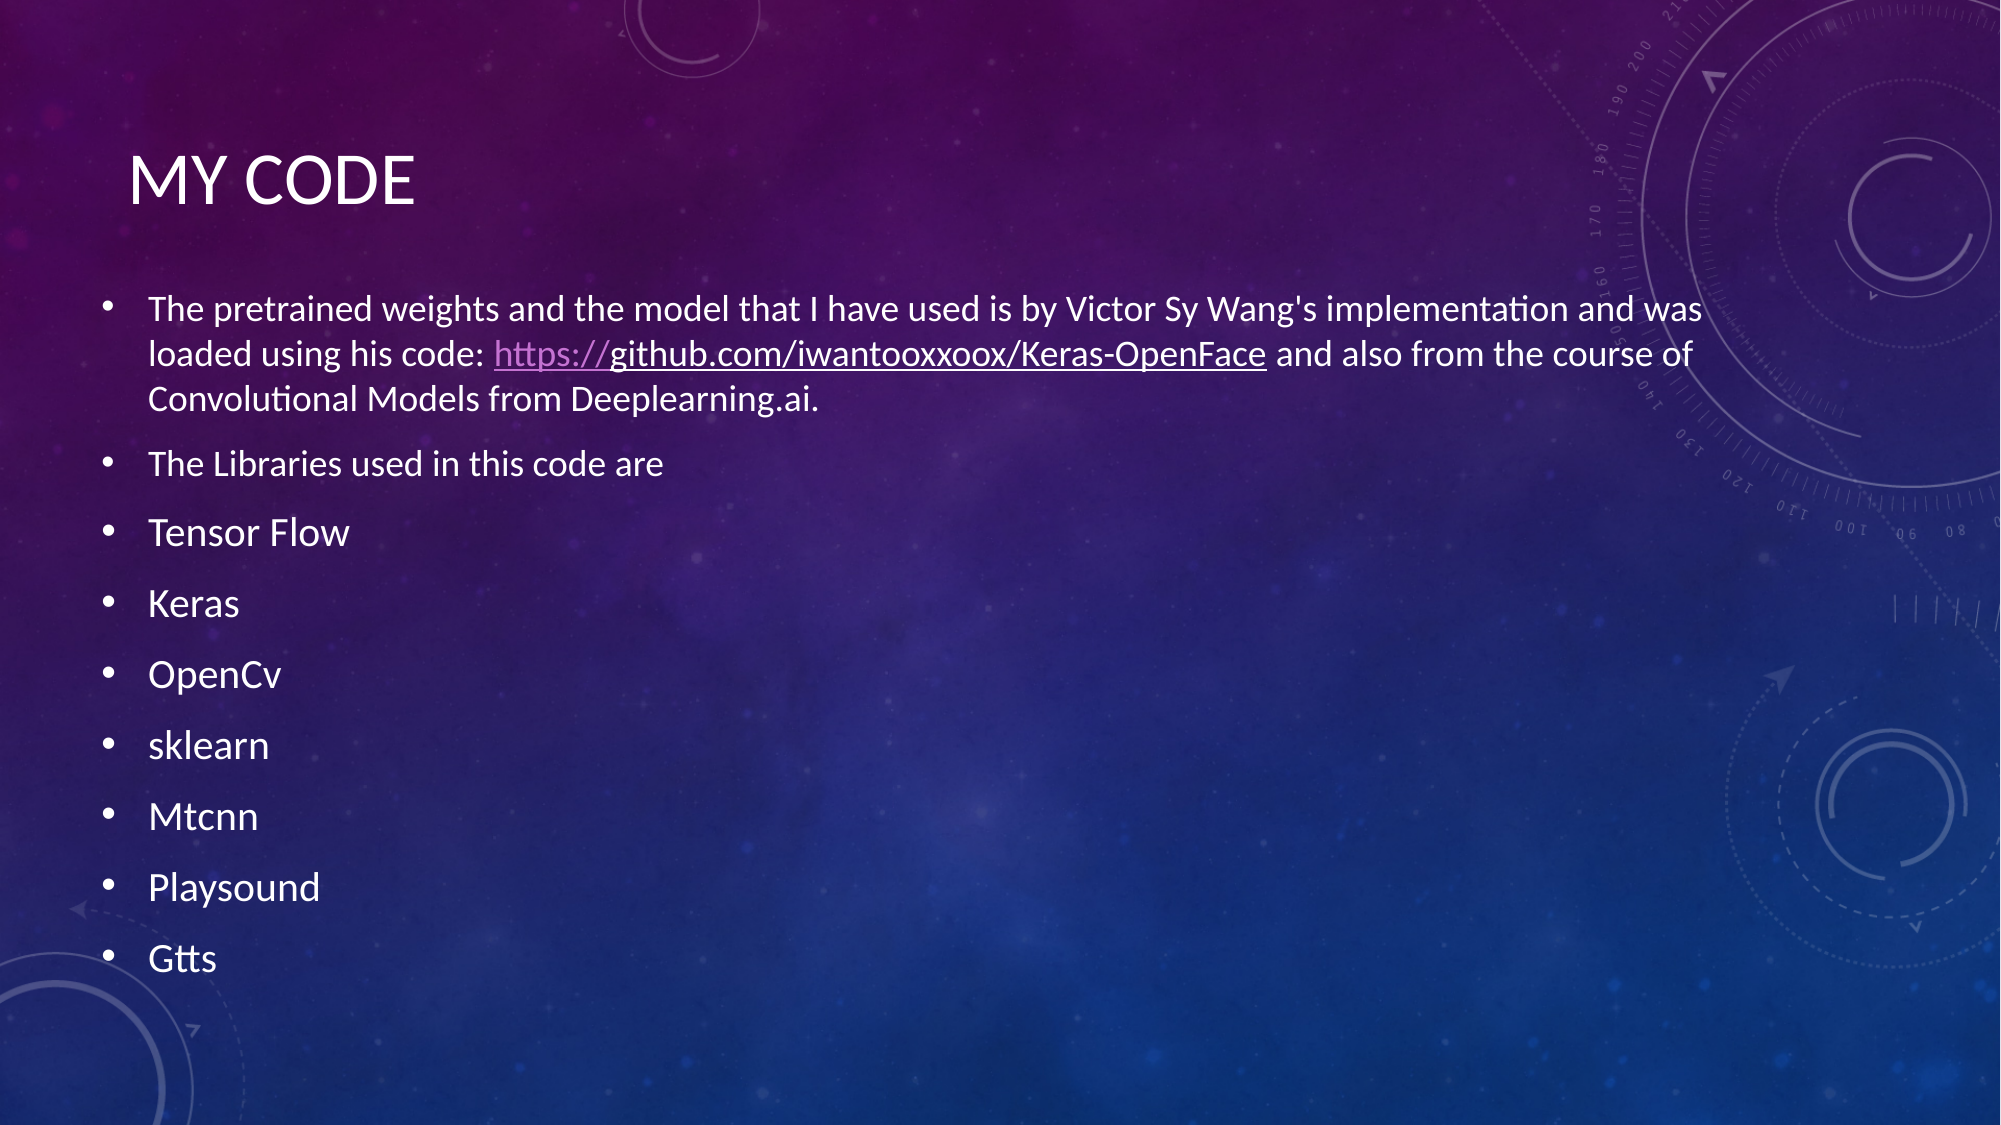

# My Code
The pretrained weights and the model that I have used is by Victor Sy Wang's implementation and was loaded using his code: https://github.com/iwantooxxoox/Keras-OpenFace and also from the course of Convolutional Models from Deeplearning.ai.
The Libraries used in this code are
Tensor Flow
Keras
OpenCv
sklearn
Mtcnn
Playsound
Gtts